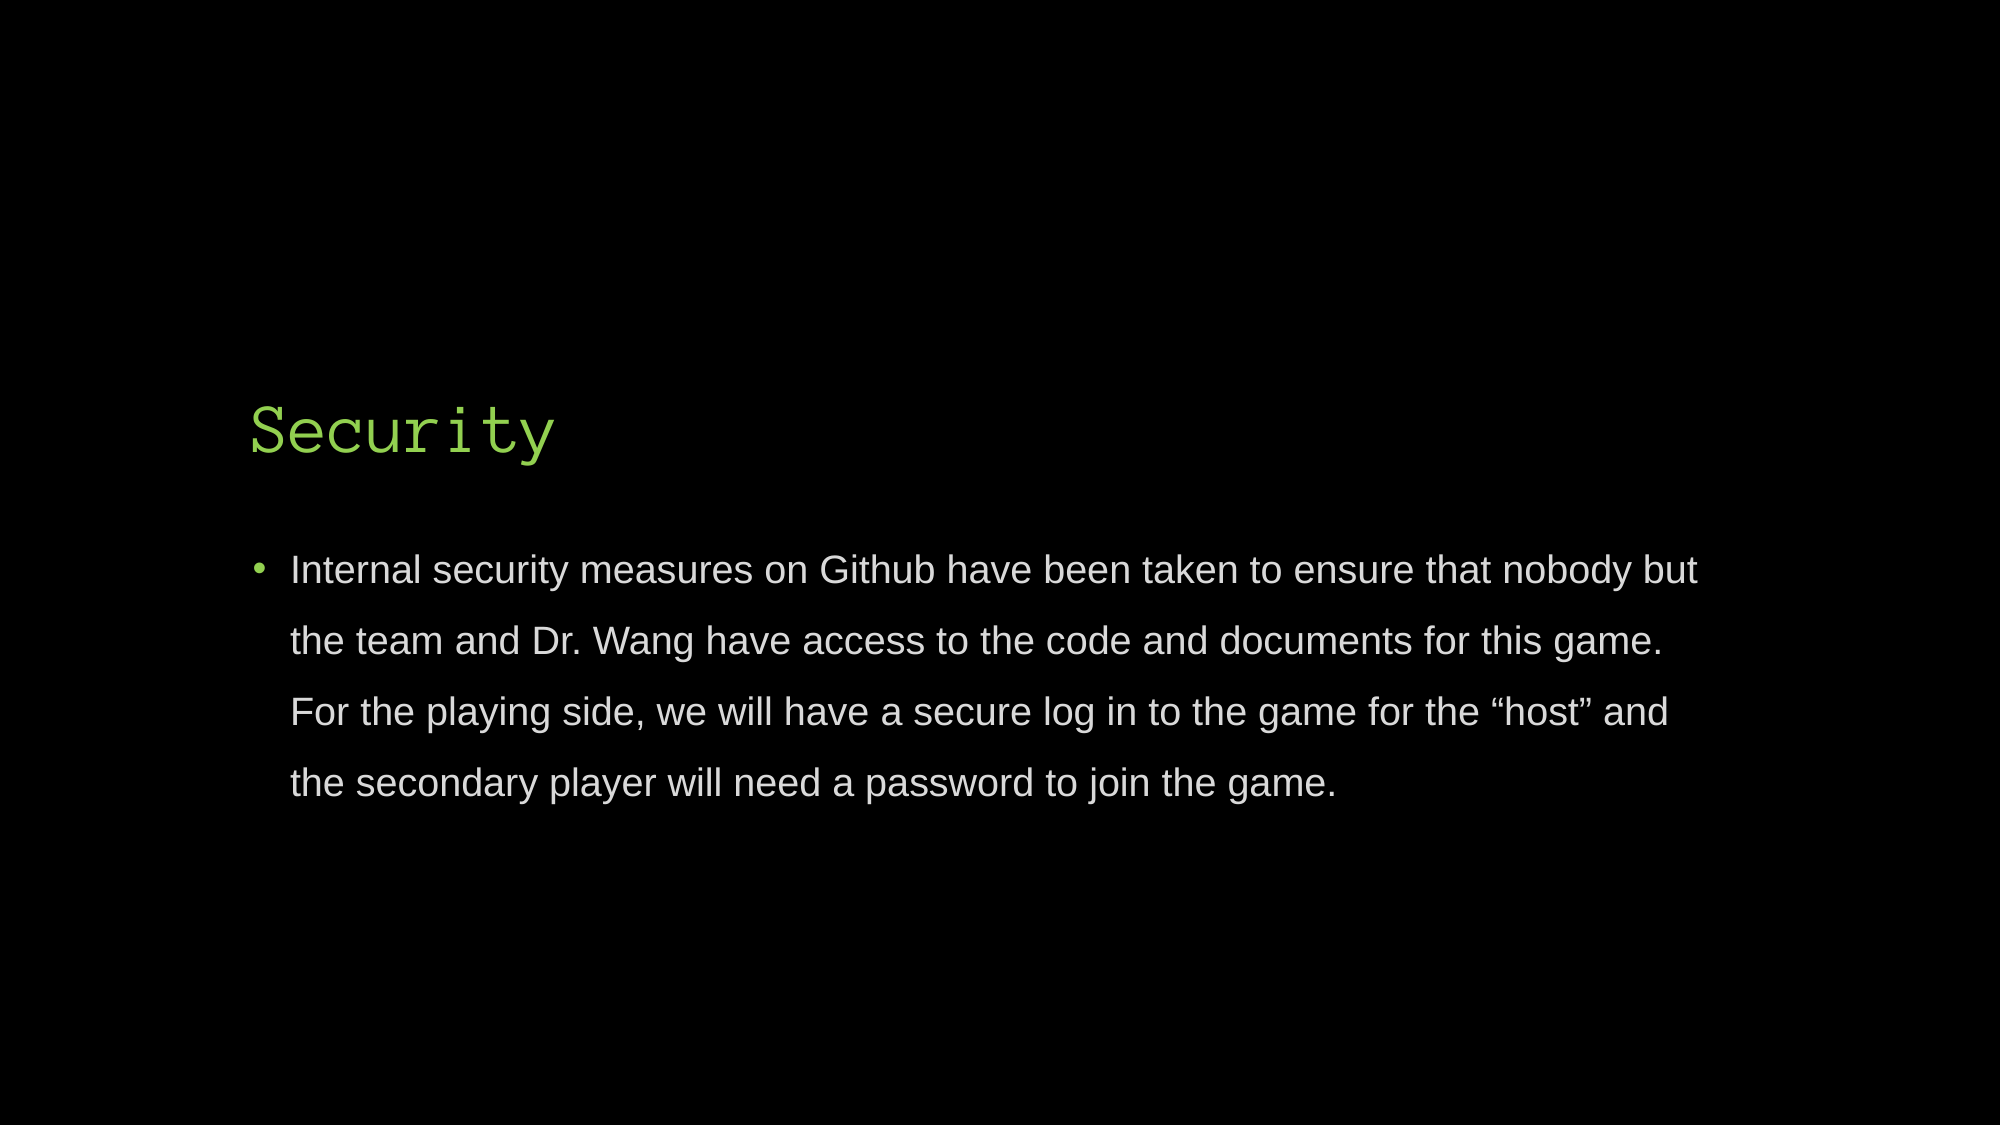

Security
Internal security measures on Github have been taken to ensure that nobody but the team and Dr. Wang have access to the code and documents for this game. For the playing side, we will have a secure log in to the game for the “host” and the secondary player will need a password to join the game.